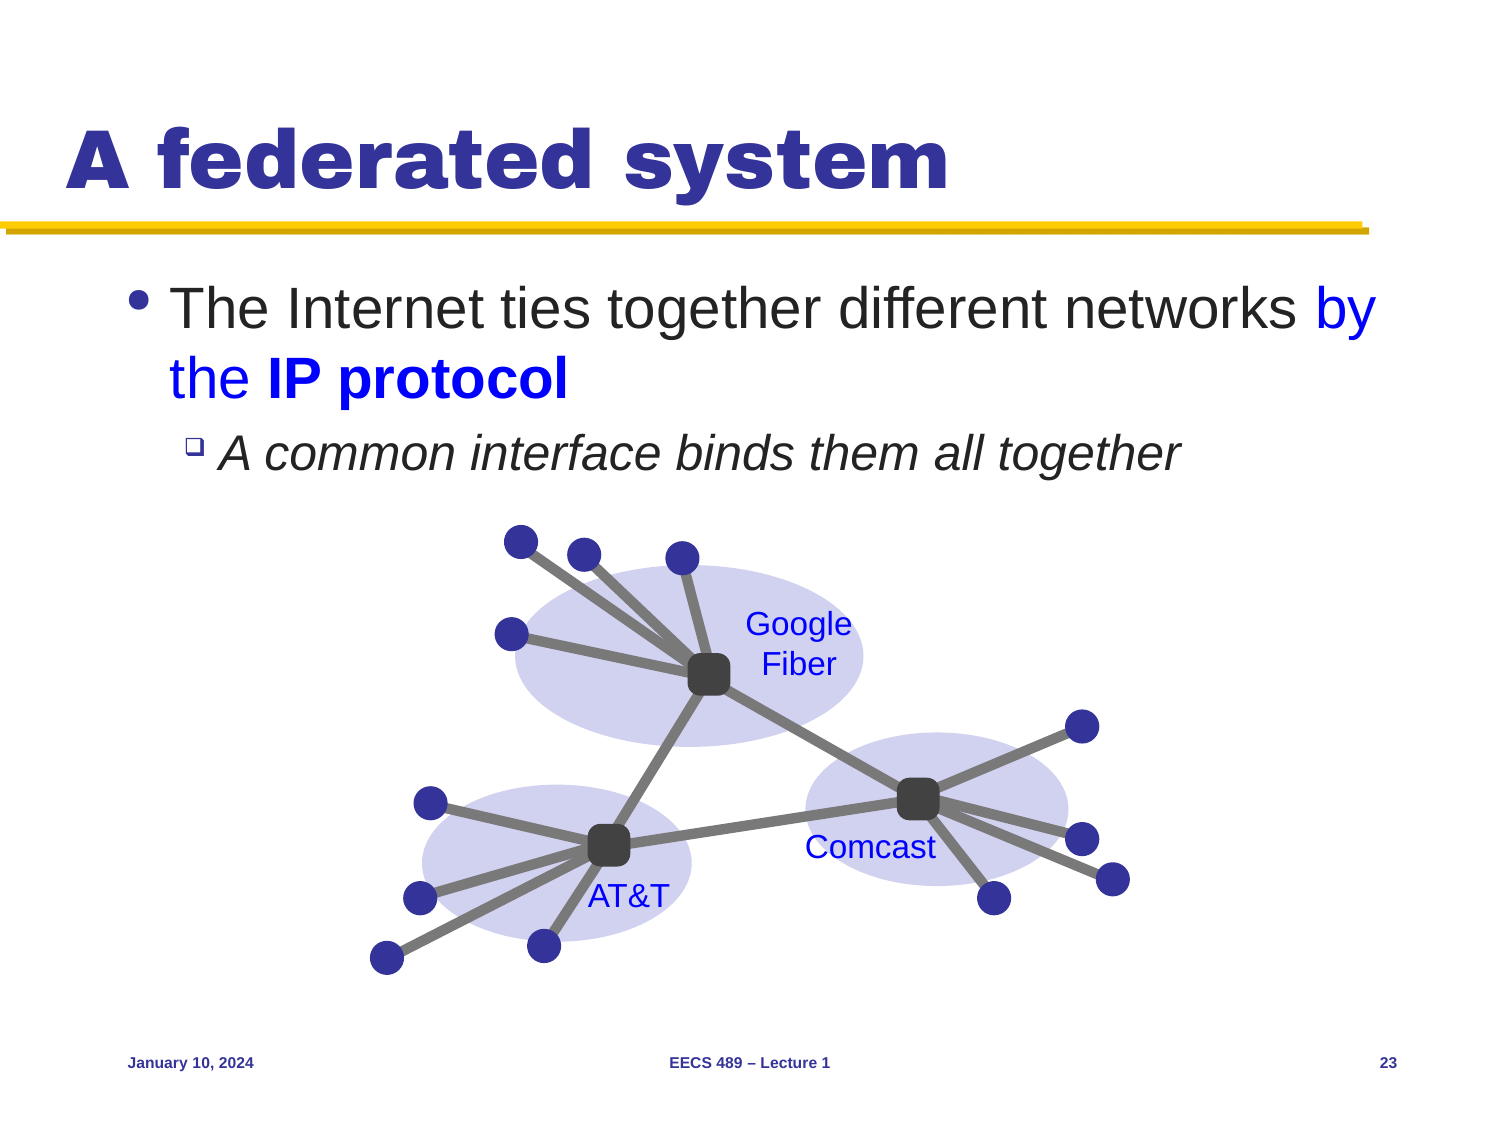

# A federated system
The Internet ties together different networks by the IP protocol
A common interface binds them all together

Google
Fiber

Comcast

AT&T

January 10, 2024
EECS 489 – Lecture 1
23